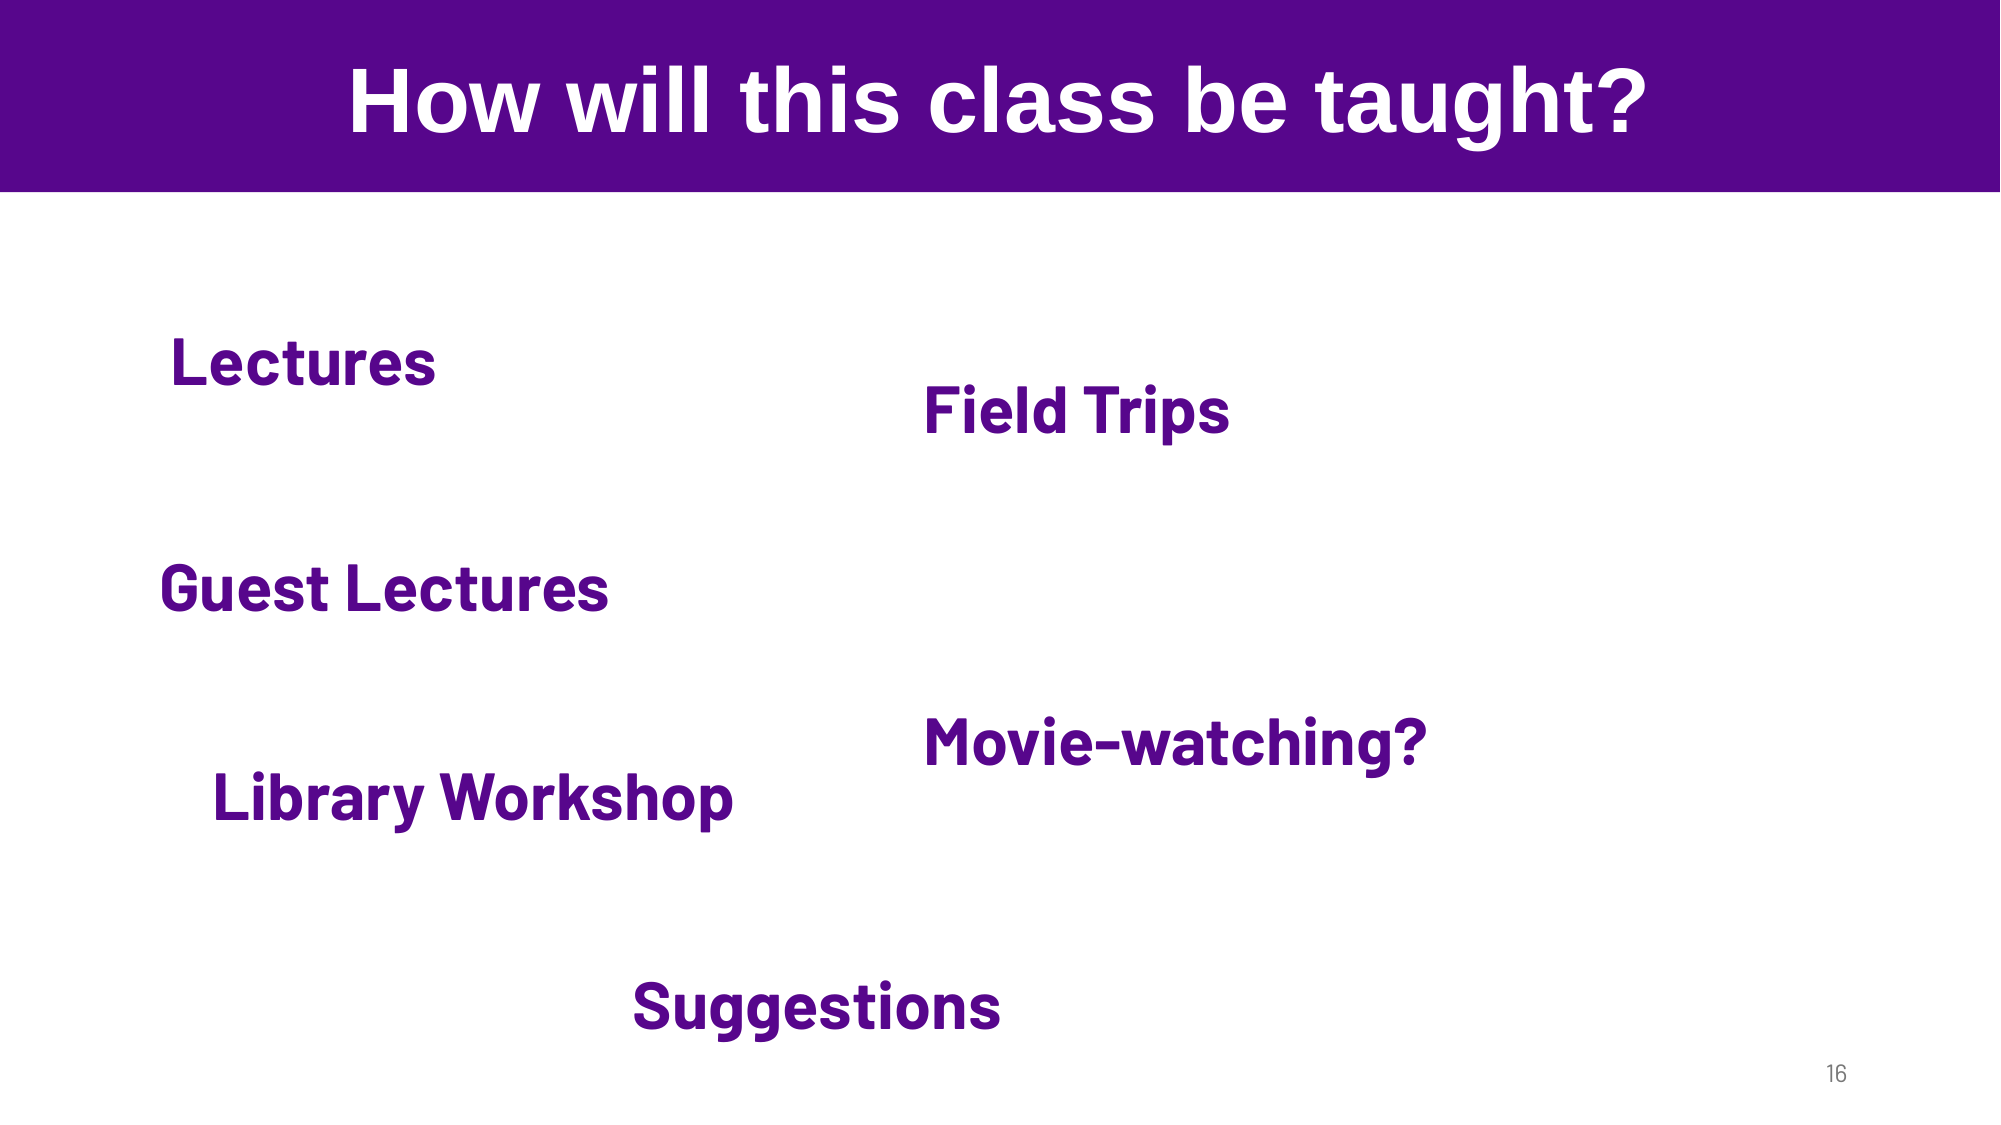

How will this class be taught?
Lectures
Field Trips
Guest Lectures
Movie-watching?
Library Workshop
Suggestions
16